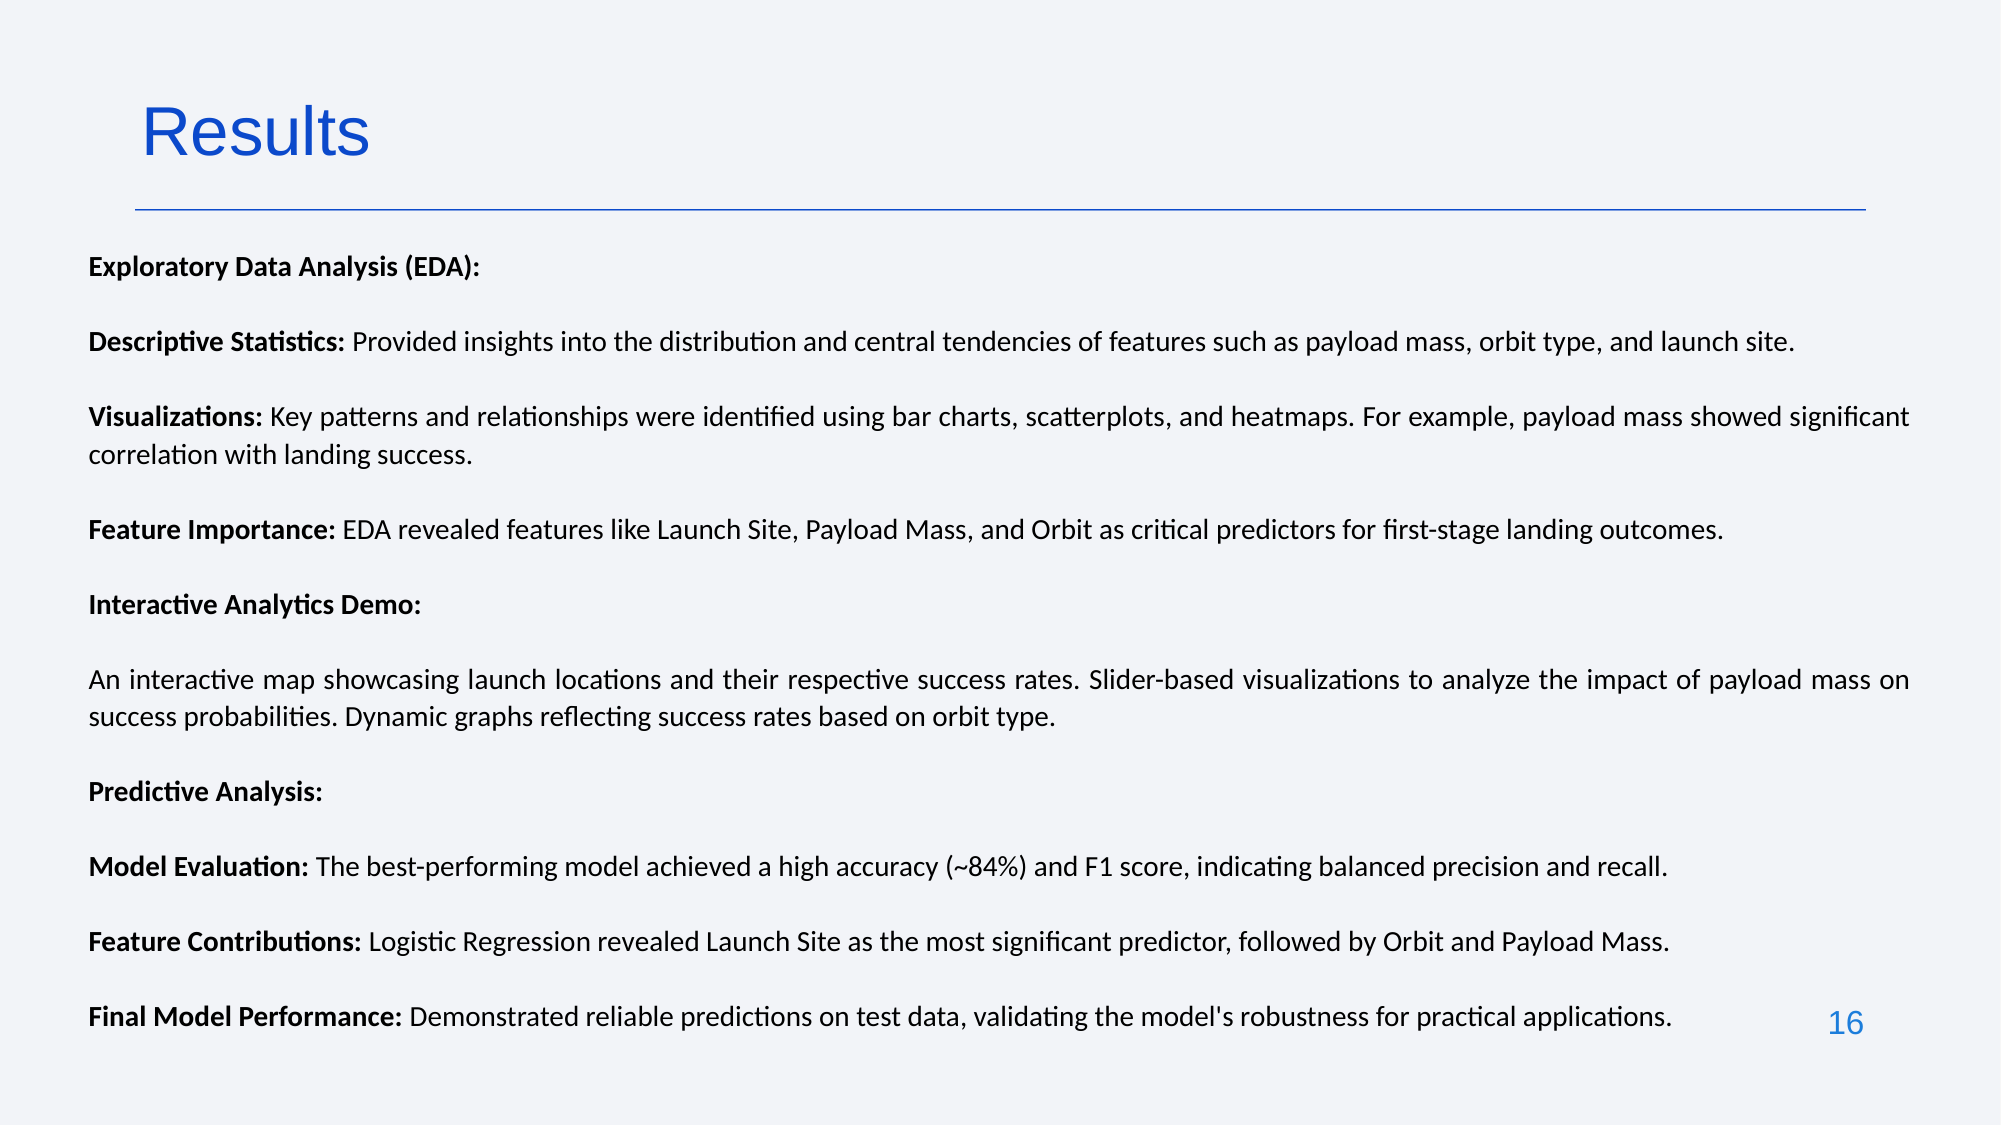

Results
Exploratory Data Analysis (EDA):
Descriptive Statistics: Provided insights into the distribution and central tendencies of features such as payload mass, orbit type, and launch site.
Visualizations: Key patterns and relationships were identified using bar charts, scatterplots, and heatmaps. For example, payload mass showed significant correlation with landing success.
Feature Importance: EDA revealed features like Launch Site, Payload Mass, and Orbit as critical predictors for first-stage landing outcomes.
Interactive Analytics Demo:
An interactive map showcasing launch locations and their respective success rates. Slider-based visualizations to analyze the impact of payload mass on success probabilities. Dynamic graphs reflecting success rates based on orbit type.
Predictive Analysis:
Model Evaluation: The best-performing model achieved a high accuracy (~84%) and F1 score, indicating balanced precision and recall.
Feature Contributions: Logistic Regression revealed Launch Site as the most significant predictor, followed by Orbit and Payload Mass.
Final Model Performance: Demonstrated reliable predictions on test data, validating the model's robustness for practical applications.
16